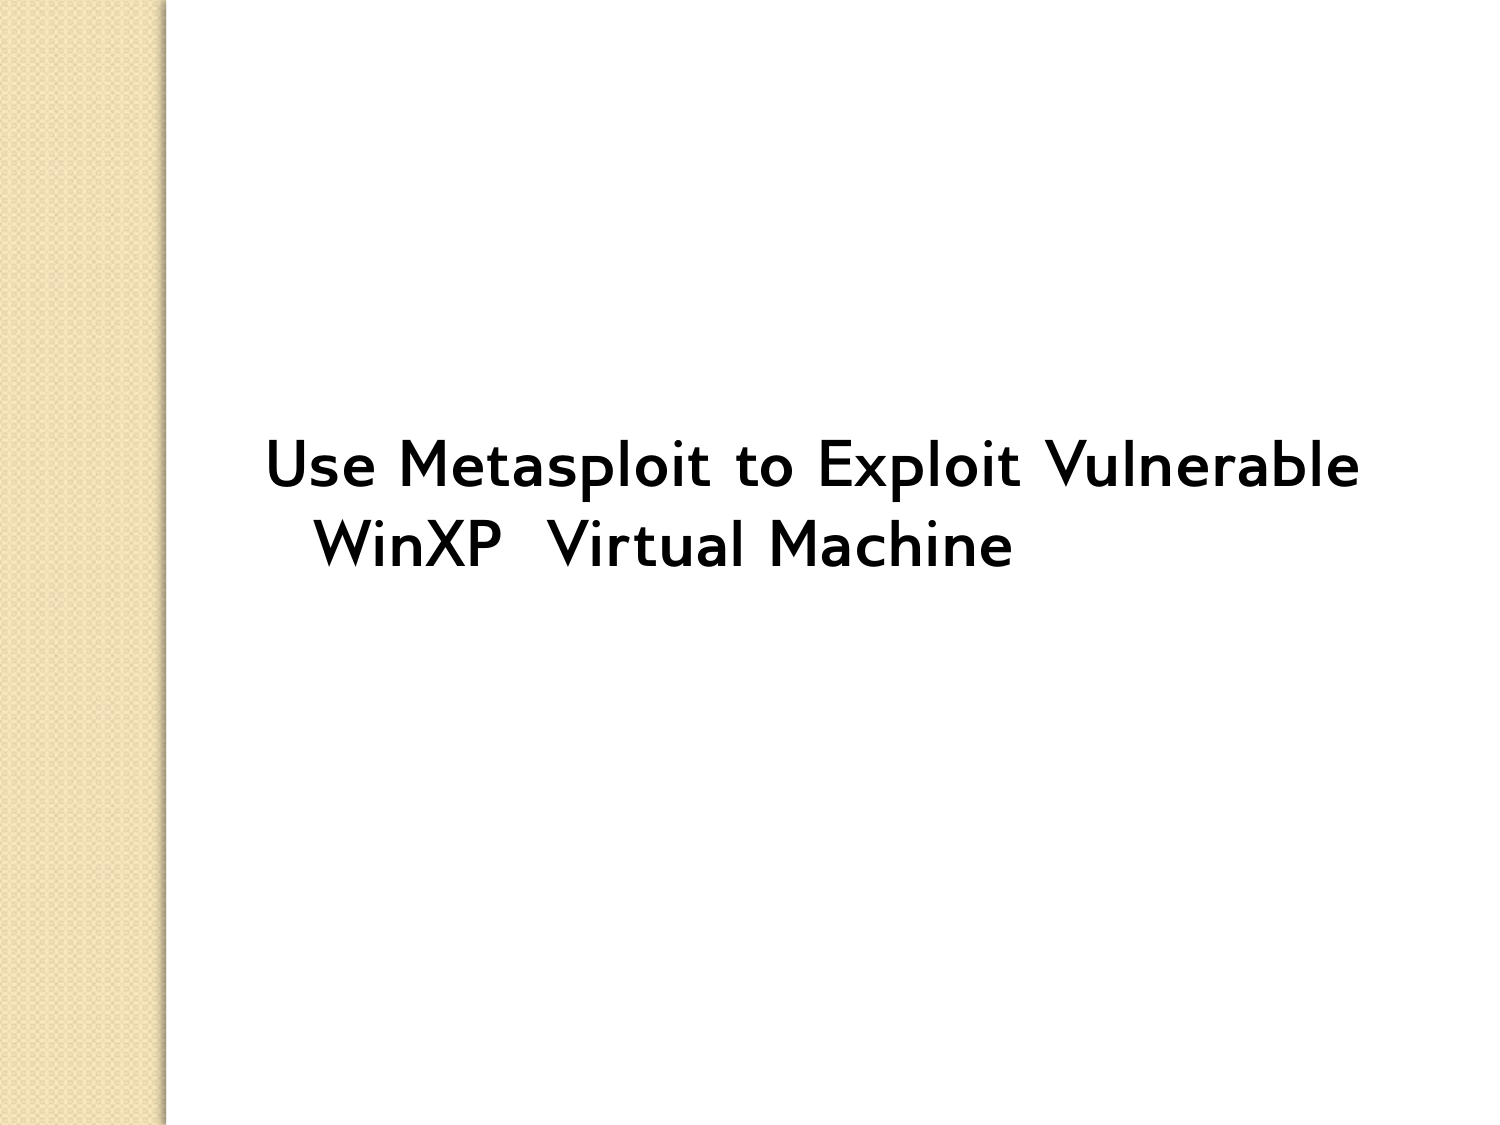

Use Metasploit to Exploit Vulnerable WinXP  Virtual Machine